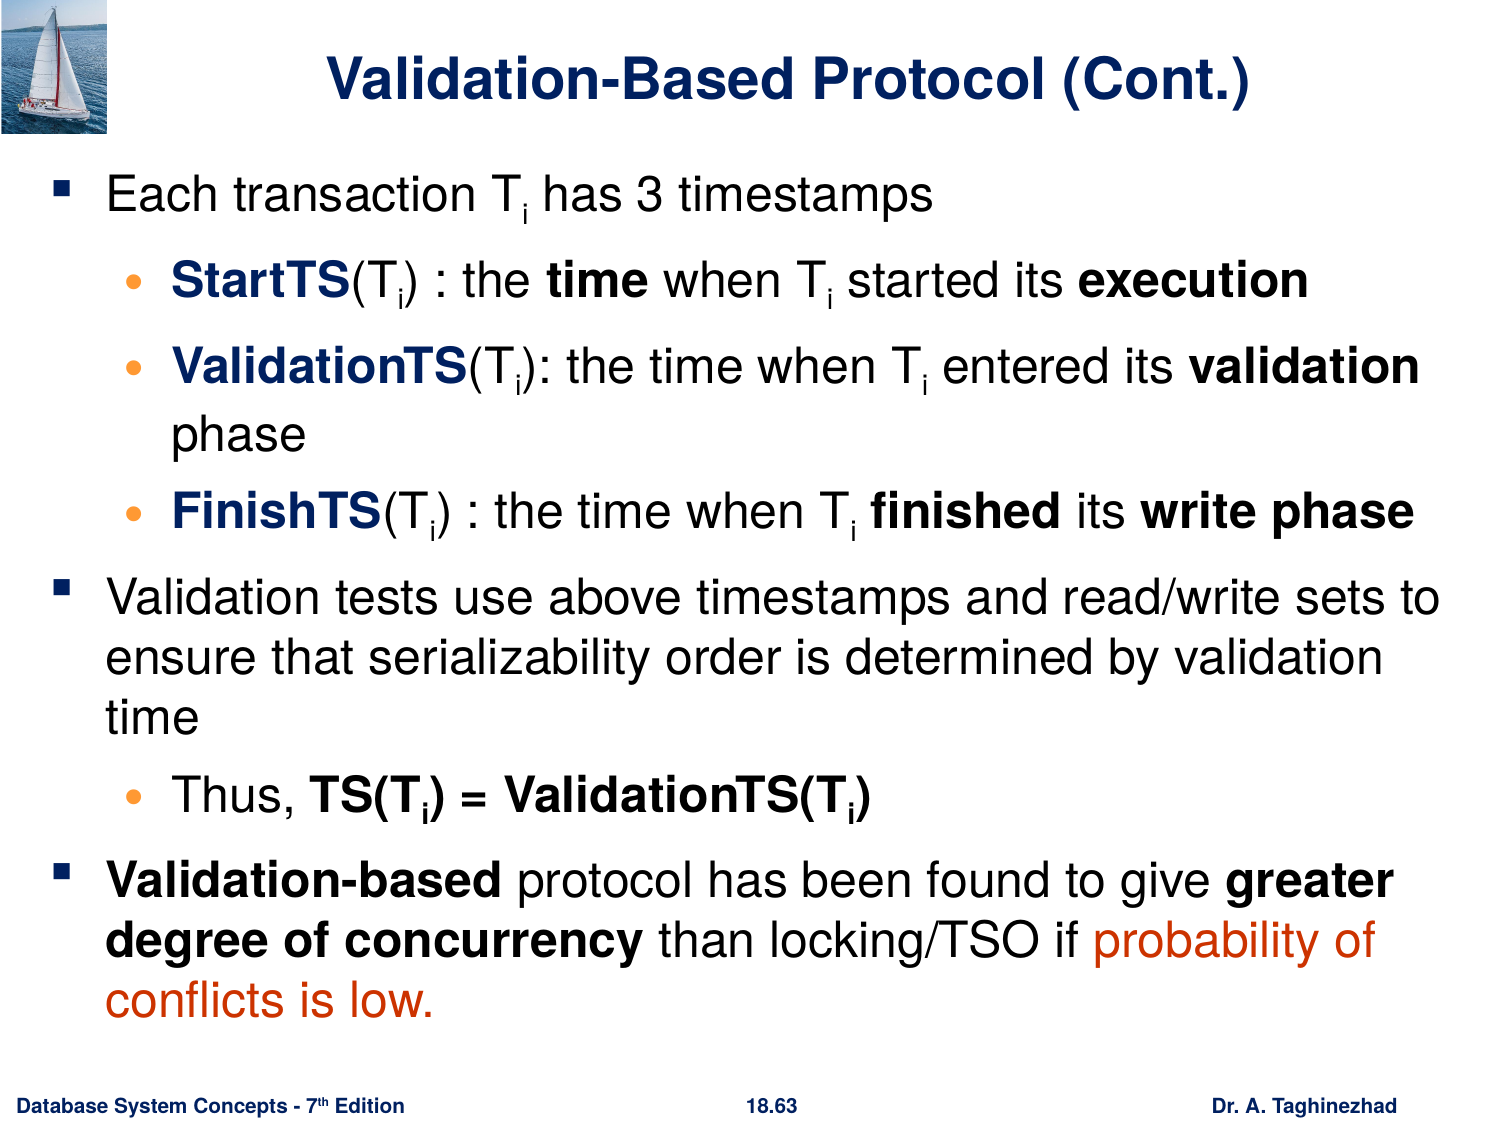

# Validation-Based Protocol (Cont.)
Each transaction Ti has 3 timestamps
StartTS(Ti) : the time when Ti started its execution
ValidationTS(Ti): the time when Ti entered its validation phase
FinishTS(Ti) : the time when Ti finished its write phase
Validation tests use above timestamps and read/write sets to ensure that serializability order is determined by validation time
Thus, TS(Ti) = ValidationTS(Ti)
Validation-based protocol has been found to give greater degree of concurrency than locking/TSO if probability of conflicts is low.